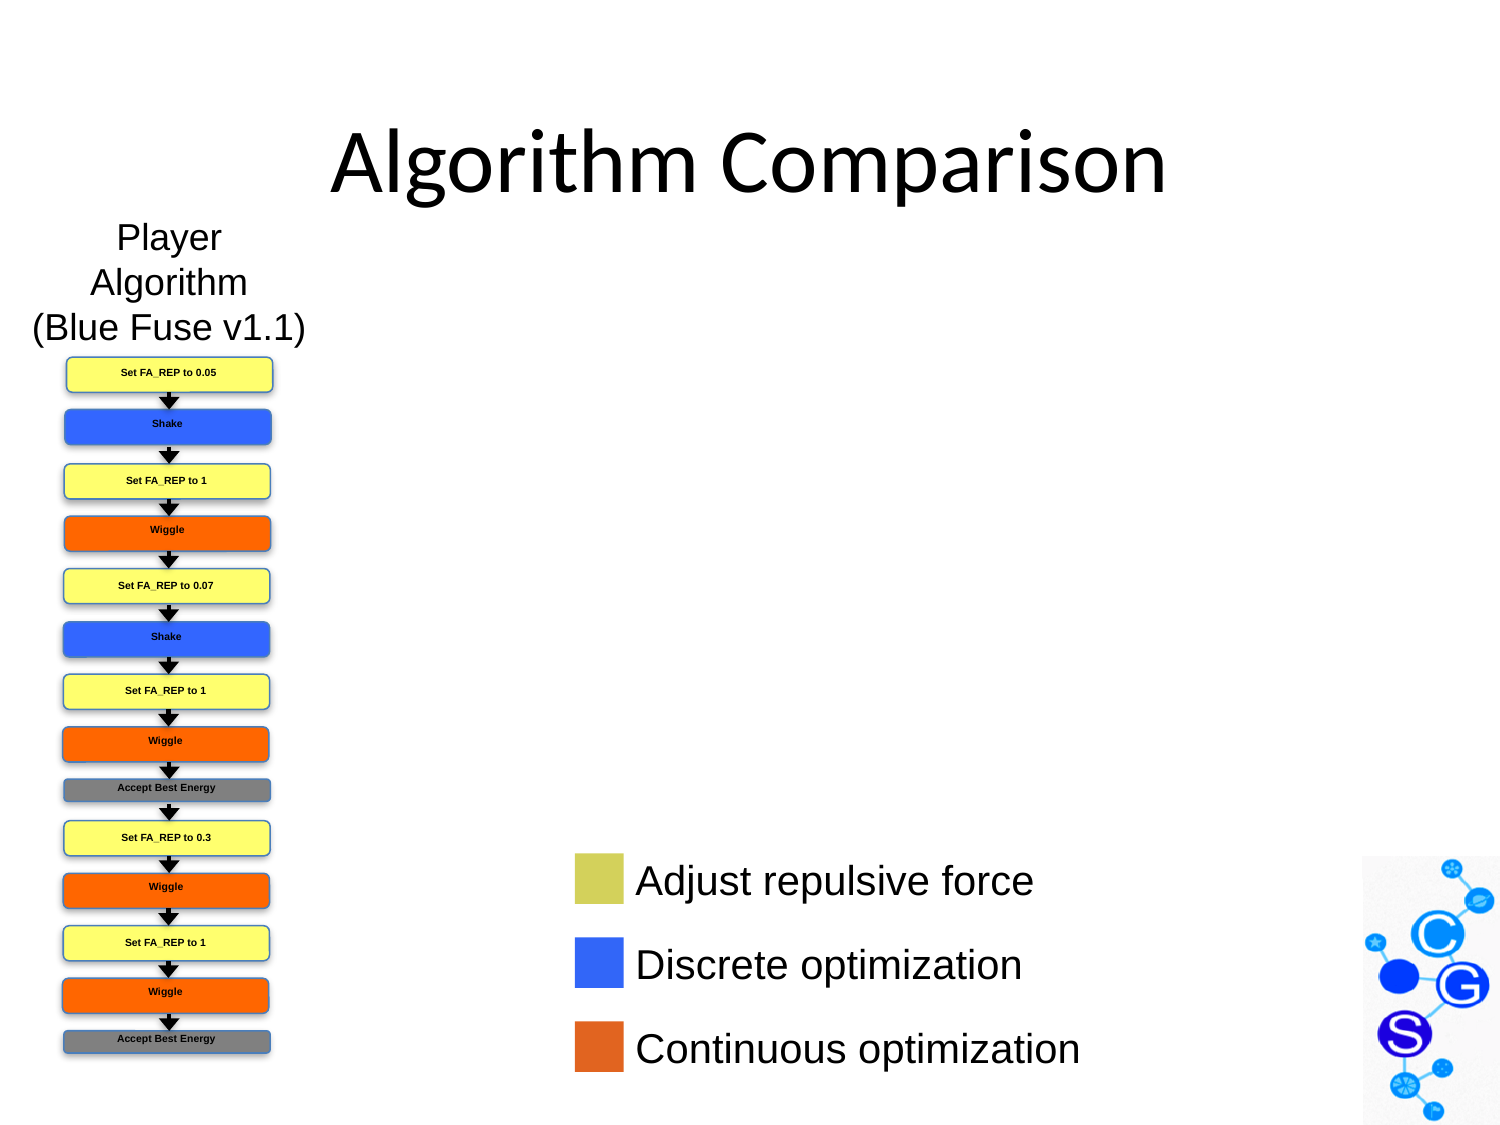

# Algorithm Comparison
Player
Algorithm
(Blue Fuse v1.1)

Set FA_REP to 0.05

Shake

Set FA_REP to 1
Wiggle

Set FA_REP to 0.07

Shake

Set FA_REP to 1
Wiggle

Accept Best Energy

Set FA_REP to 0.3
Wiggle

Set FA_REP to 1
Wiggle

Accept Best Energy

Adjust repulsive force

Discrete optimization

Continuous optimization